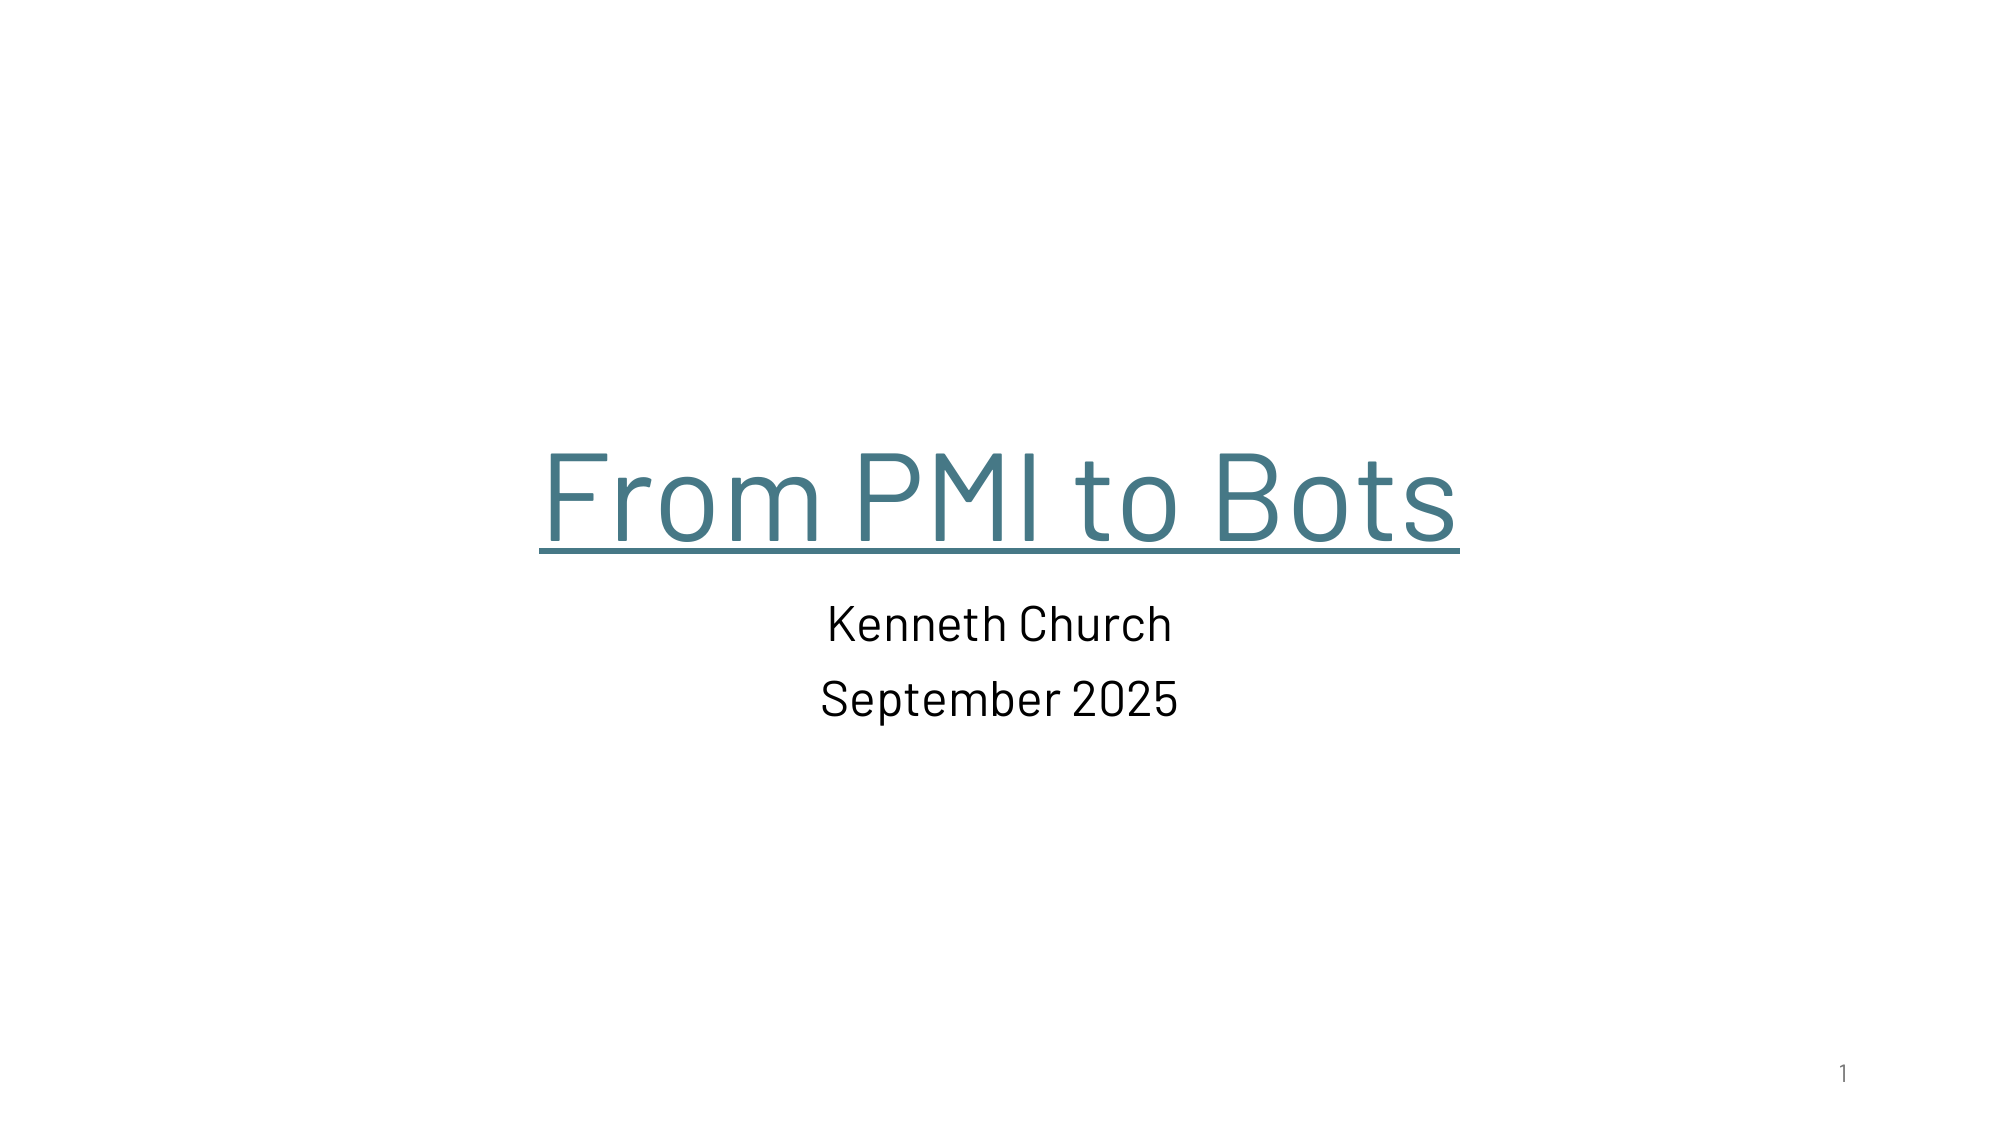

# From PMI to Bots
Kenneth Church
September 2025
1